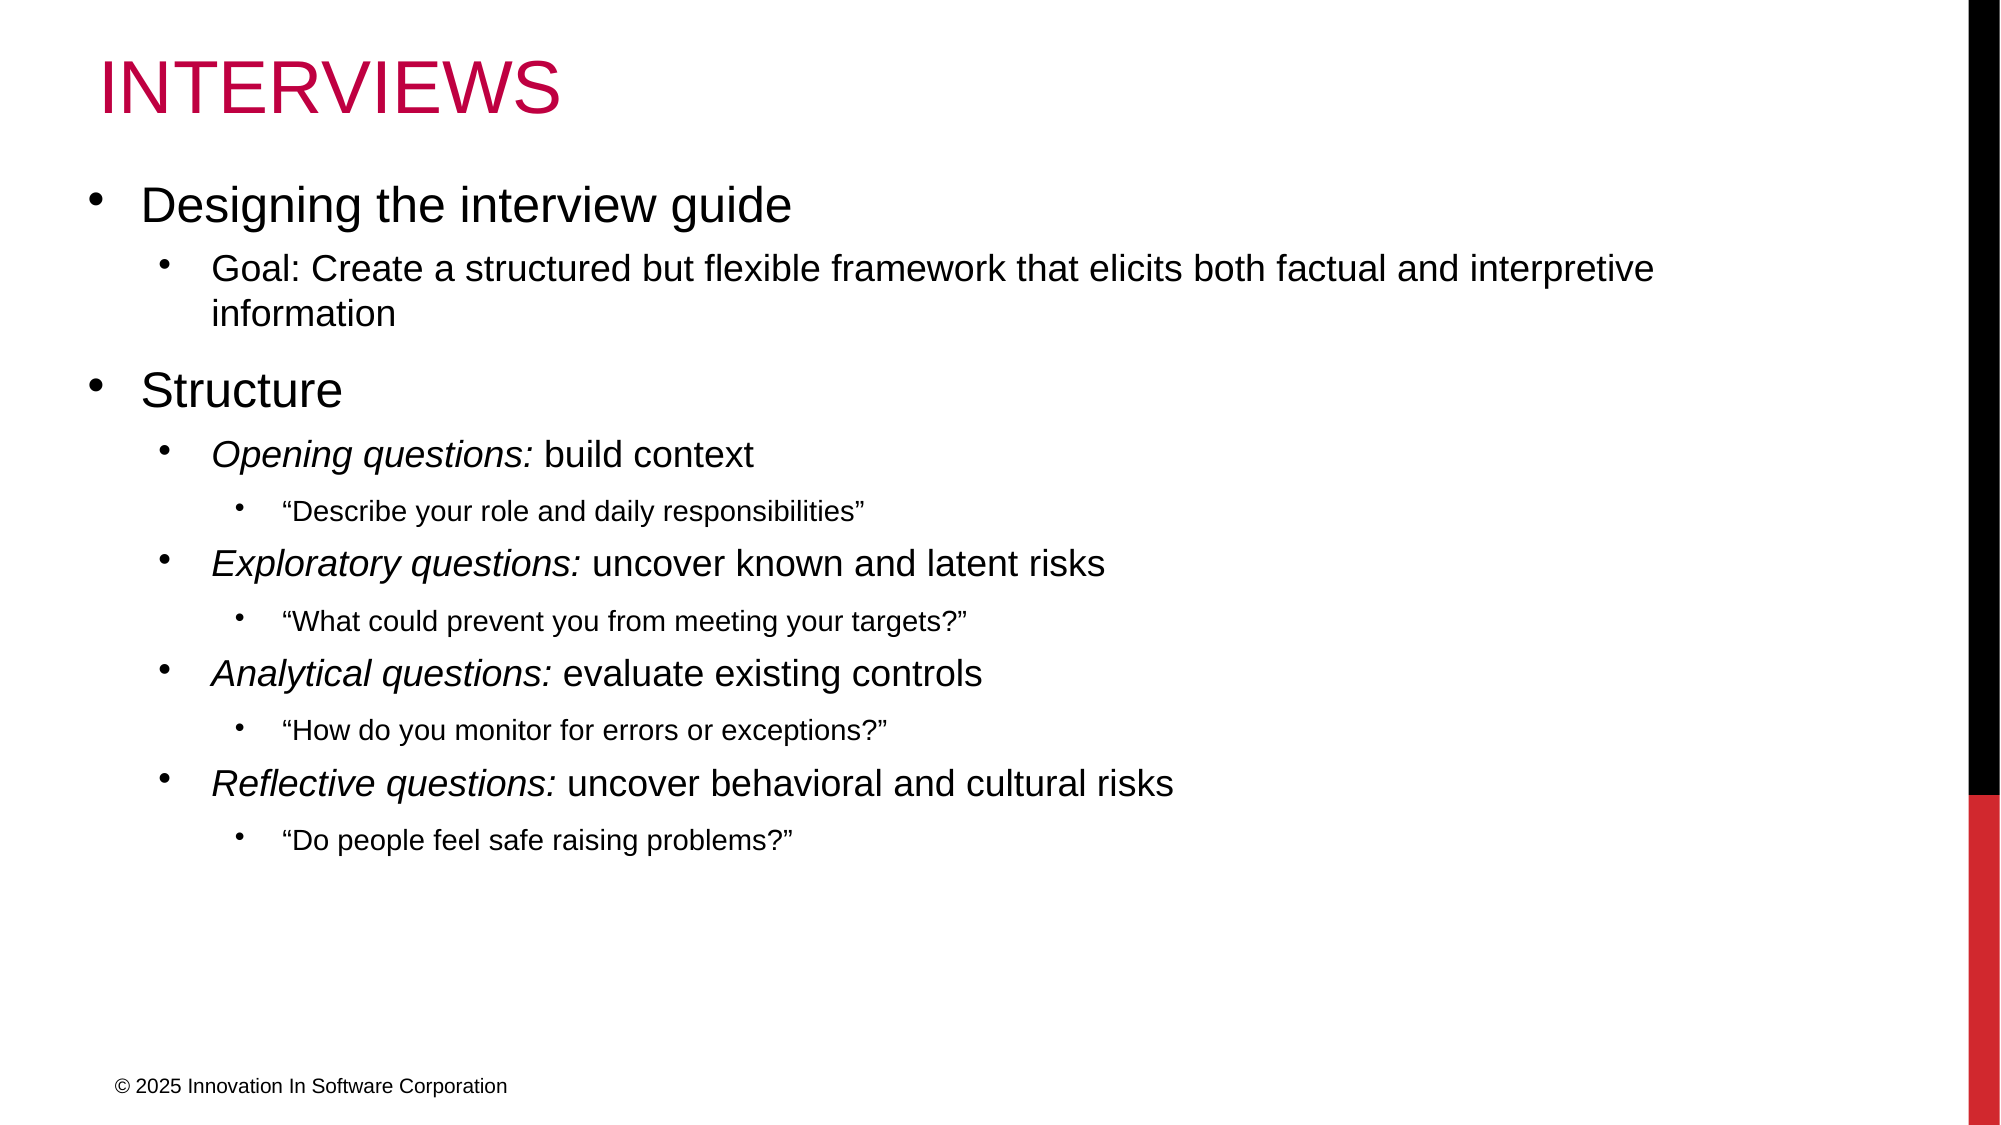

# interviews
Designing the interview guide
Goal: Create a structured but flexible framework that elicits both factual and interpretive information
Structure
Opening questions: build context
“Describe your role and daily responsibilities”
Exploratory questions: uncover known and latent risks
“What could prevent you from meeting your targets?”
Analytical questions: evaluate existing controls
“How do you monitor for errors or exceptions?”
Reflective questions: uncover behavioral and cultural risks
“Do people feel safe raising problems?”
© 2025 Innovation In Software Corporation